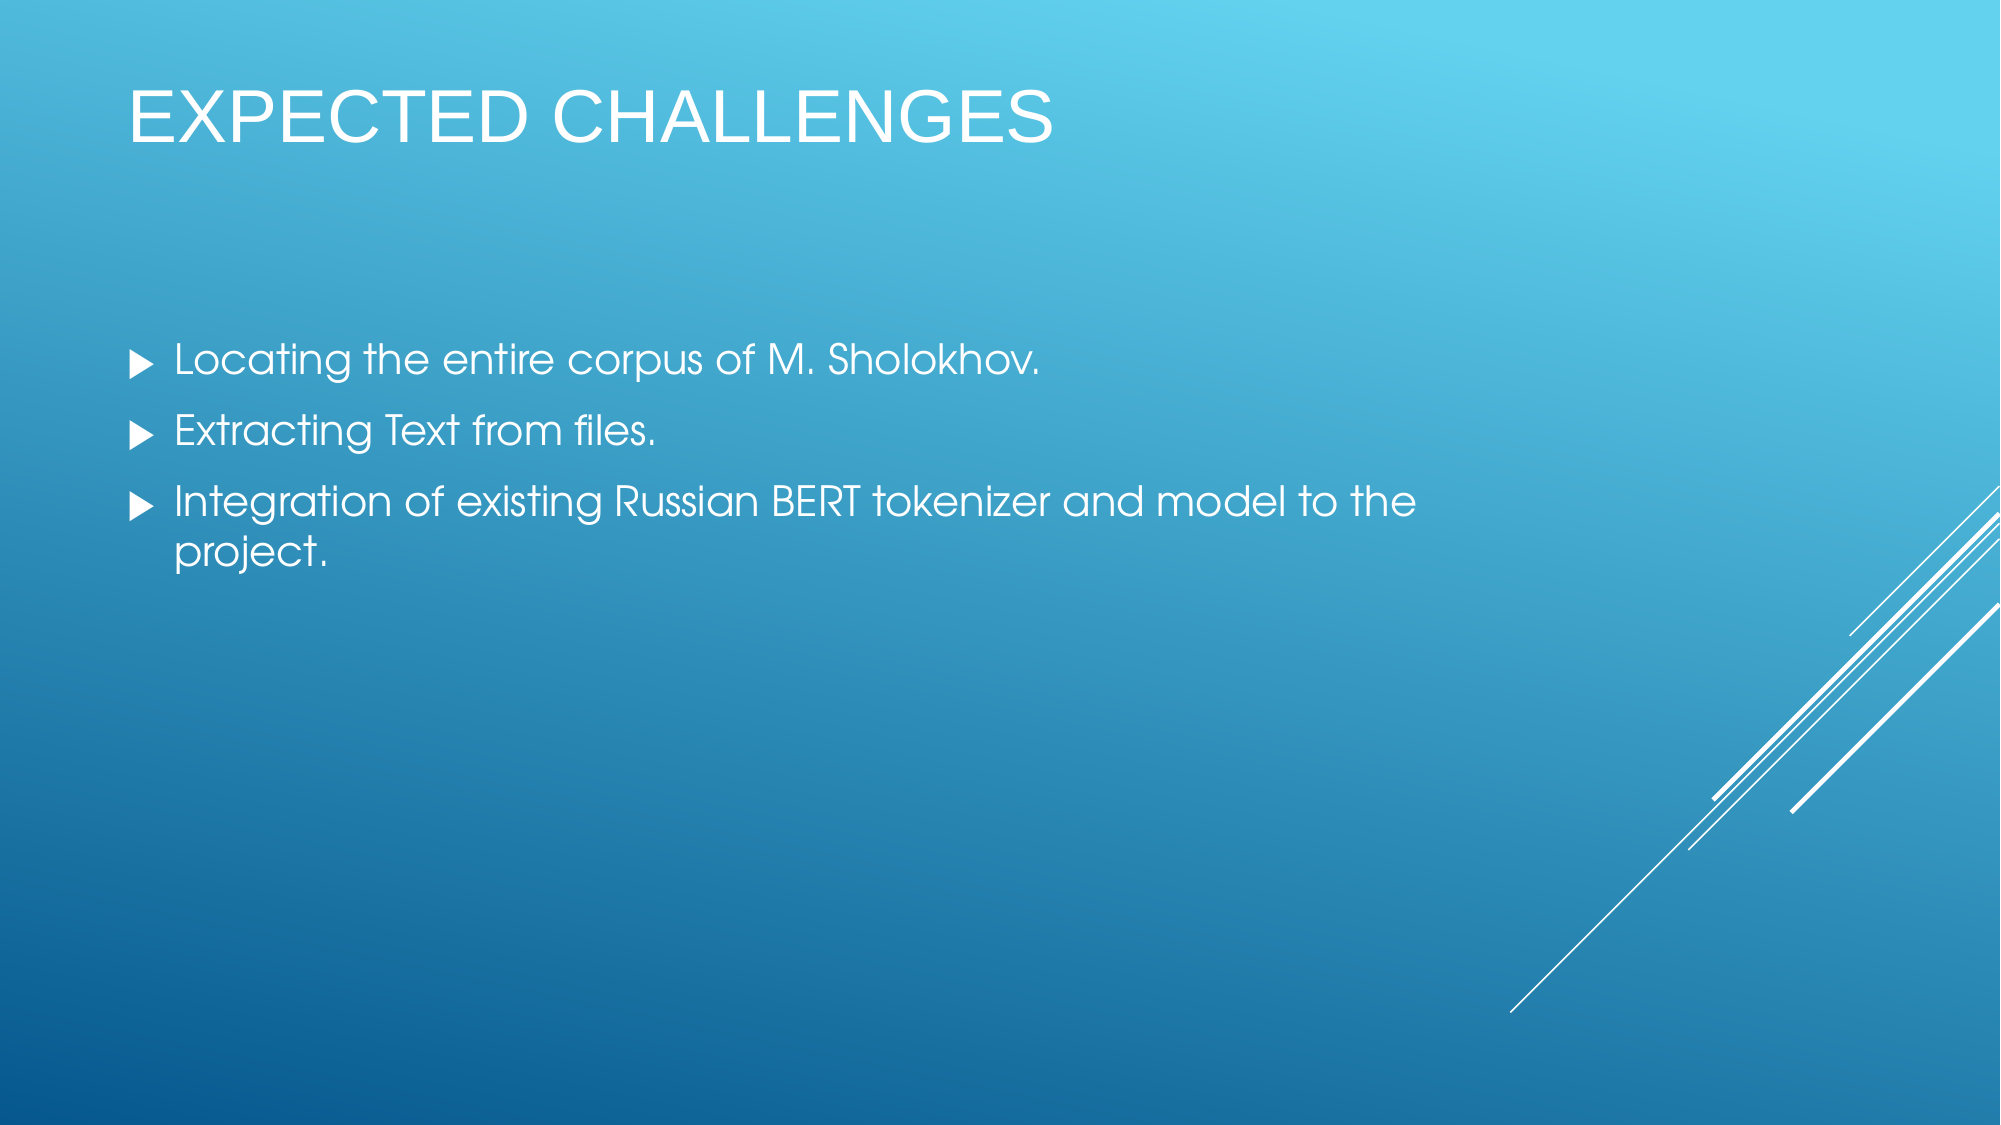

# EXPECTED CHALLENGES

Locating the entire corpus of M. Sholokhov.
Extracting Text from files.
Integration of existing Russian BERT tokenizer and model to the project.